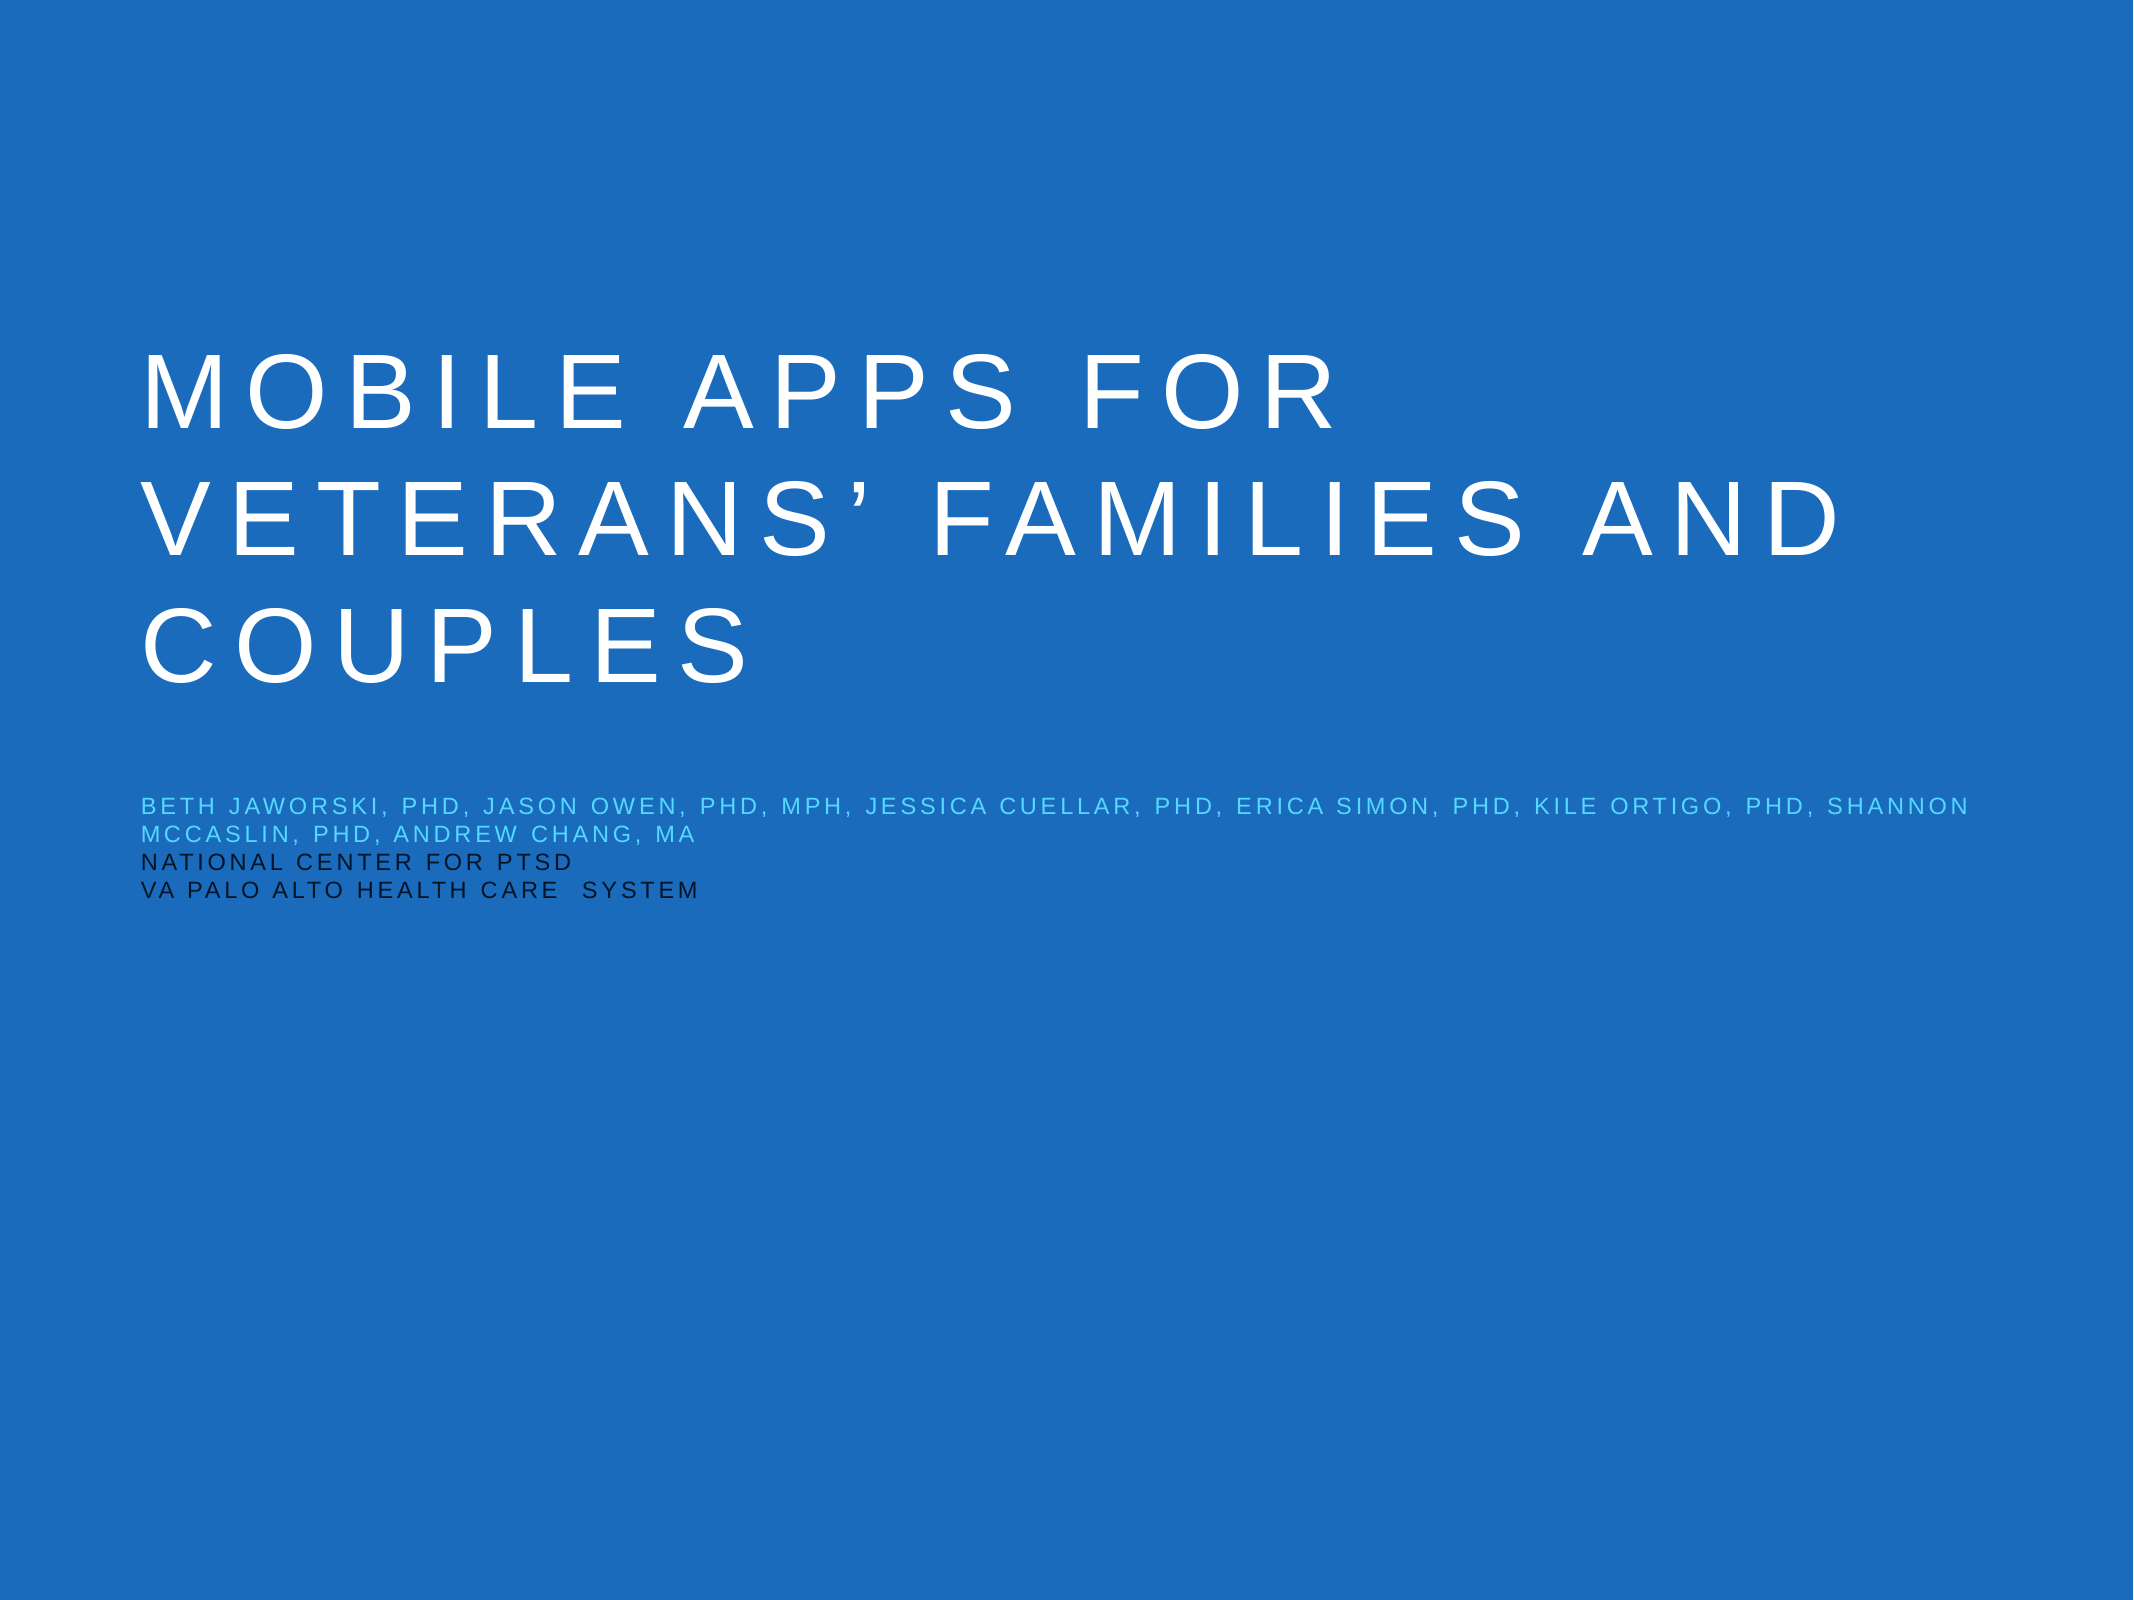

# Mobile Apps For Veterans’ Families and Couples
Beth Jaworski, PhD, Jason Owen, PhD, MPH, Jessica Cuellar, PhD, Erica Simon, PhD, Kile Ortigo, PhD, Shannon McCaslin, PhD, Andrew Chang, MA
National Center for PTSD
VA Palo Alto Health Care  System